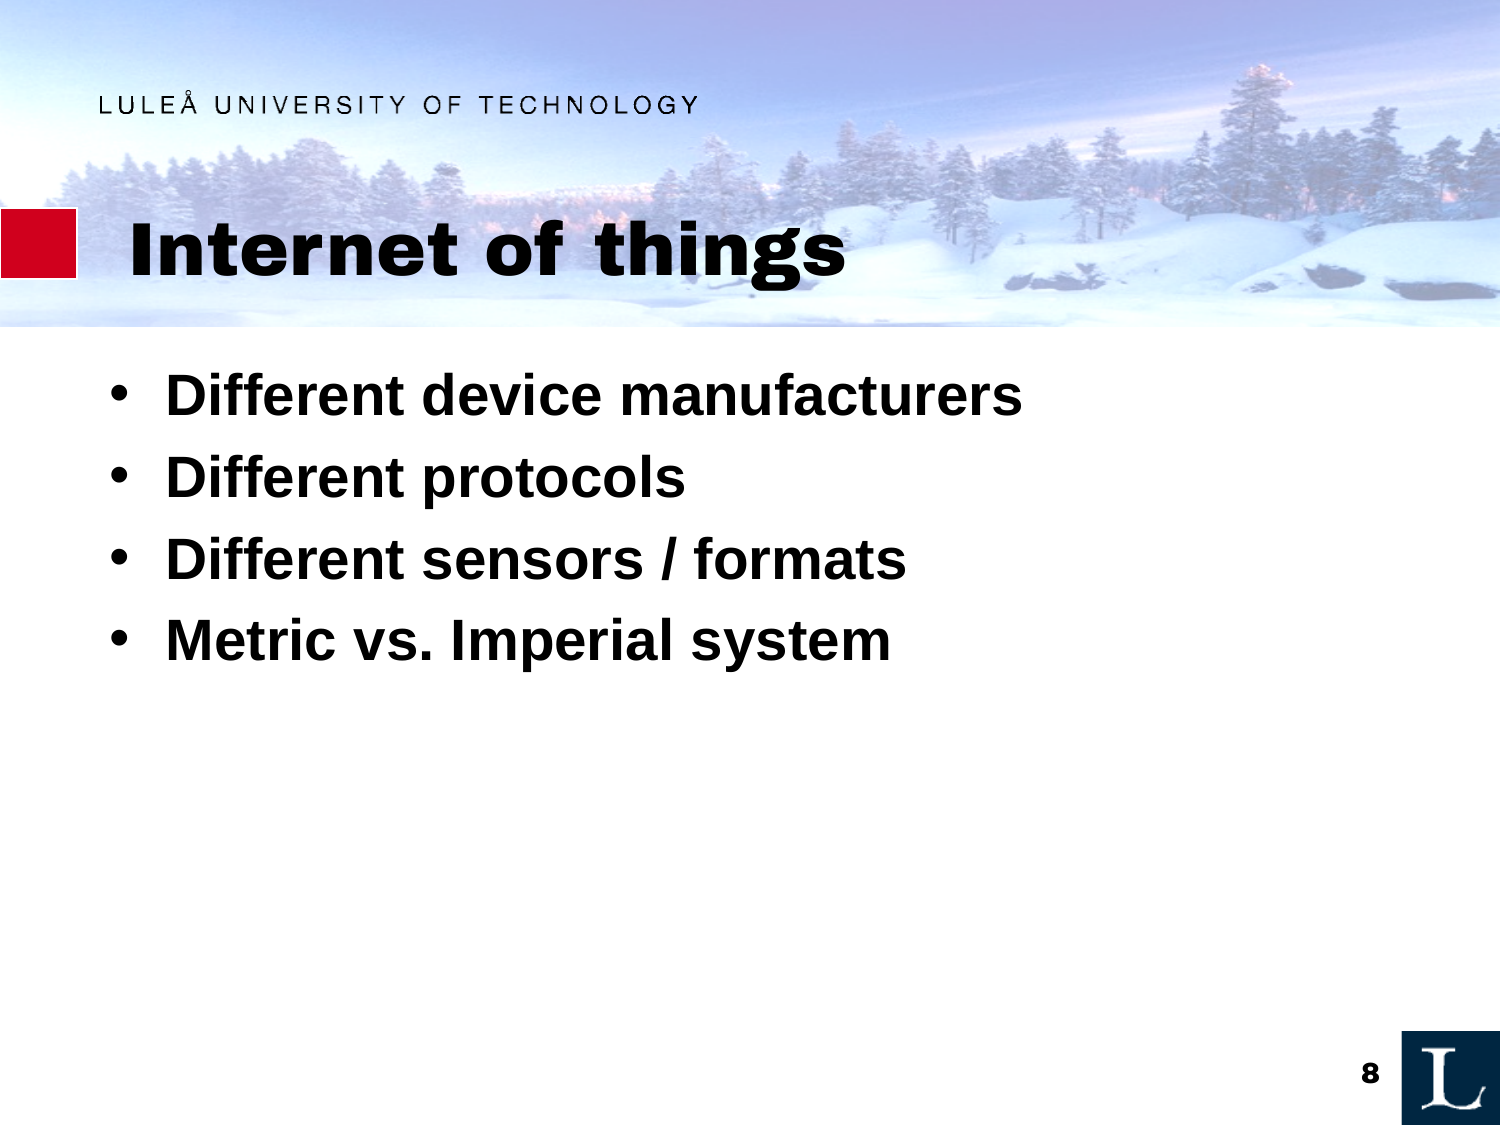

# Internet of things
Different device manufacturers
Different protocols
Different sensors / formats
Metric vs. Imperial system
8